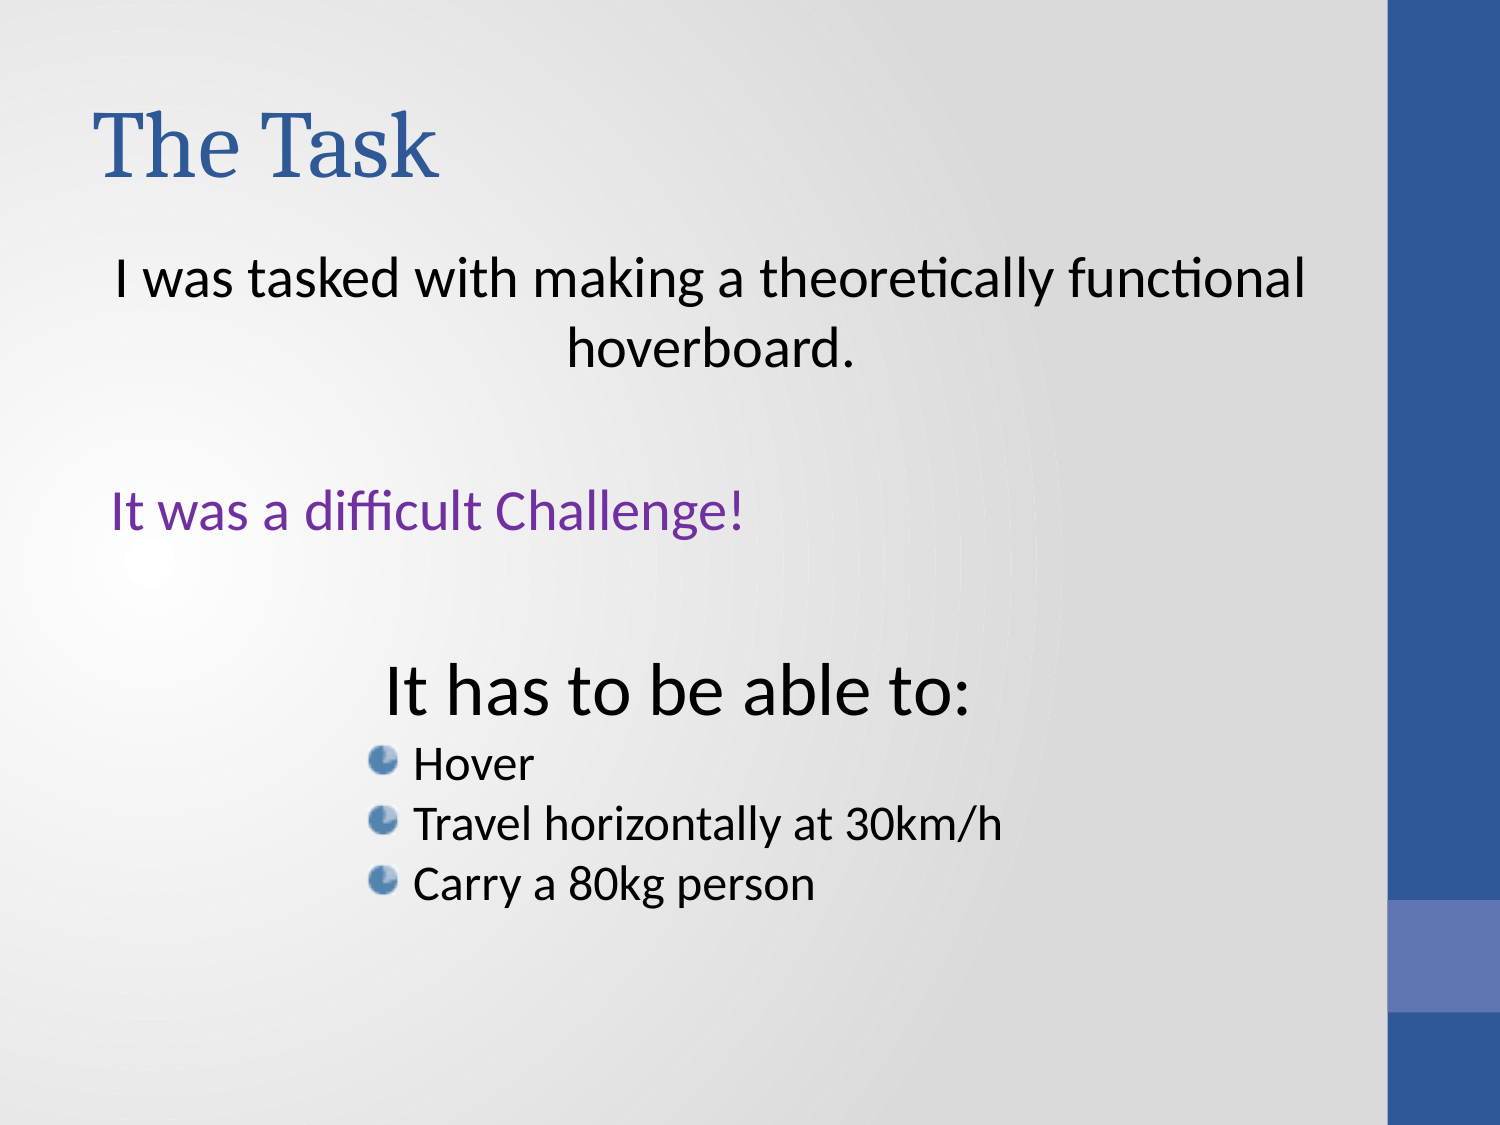

# The Task
I was tasked with making a theoretically functional hoverboard.

It was a difficult Challenge!

It has to be able to:
Hover
Travel horizontally at 30km/h
Carry a 80kg person